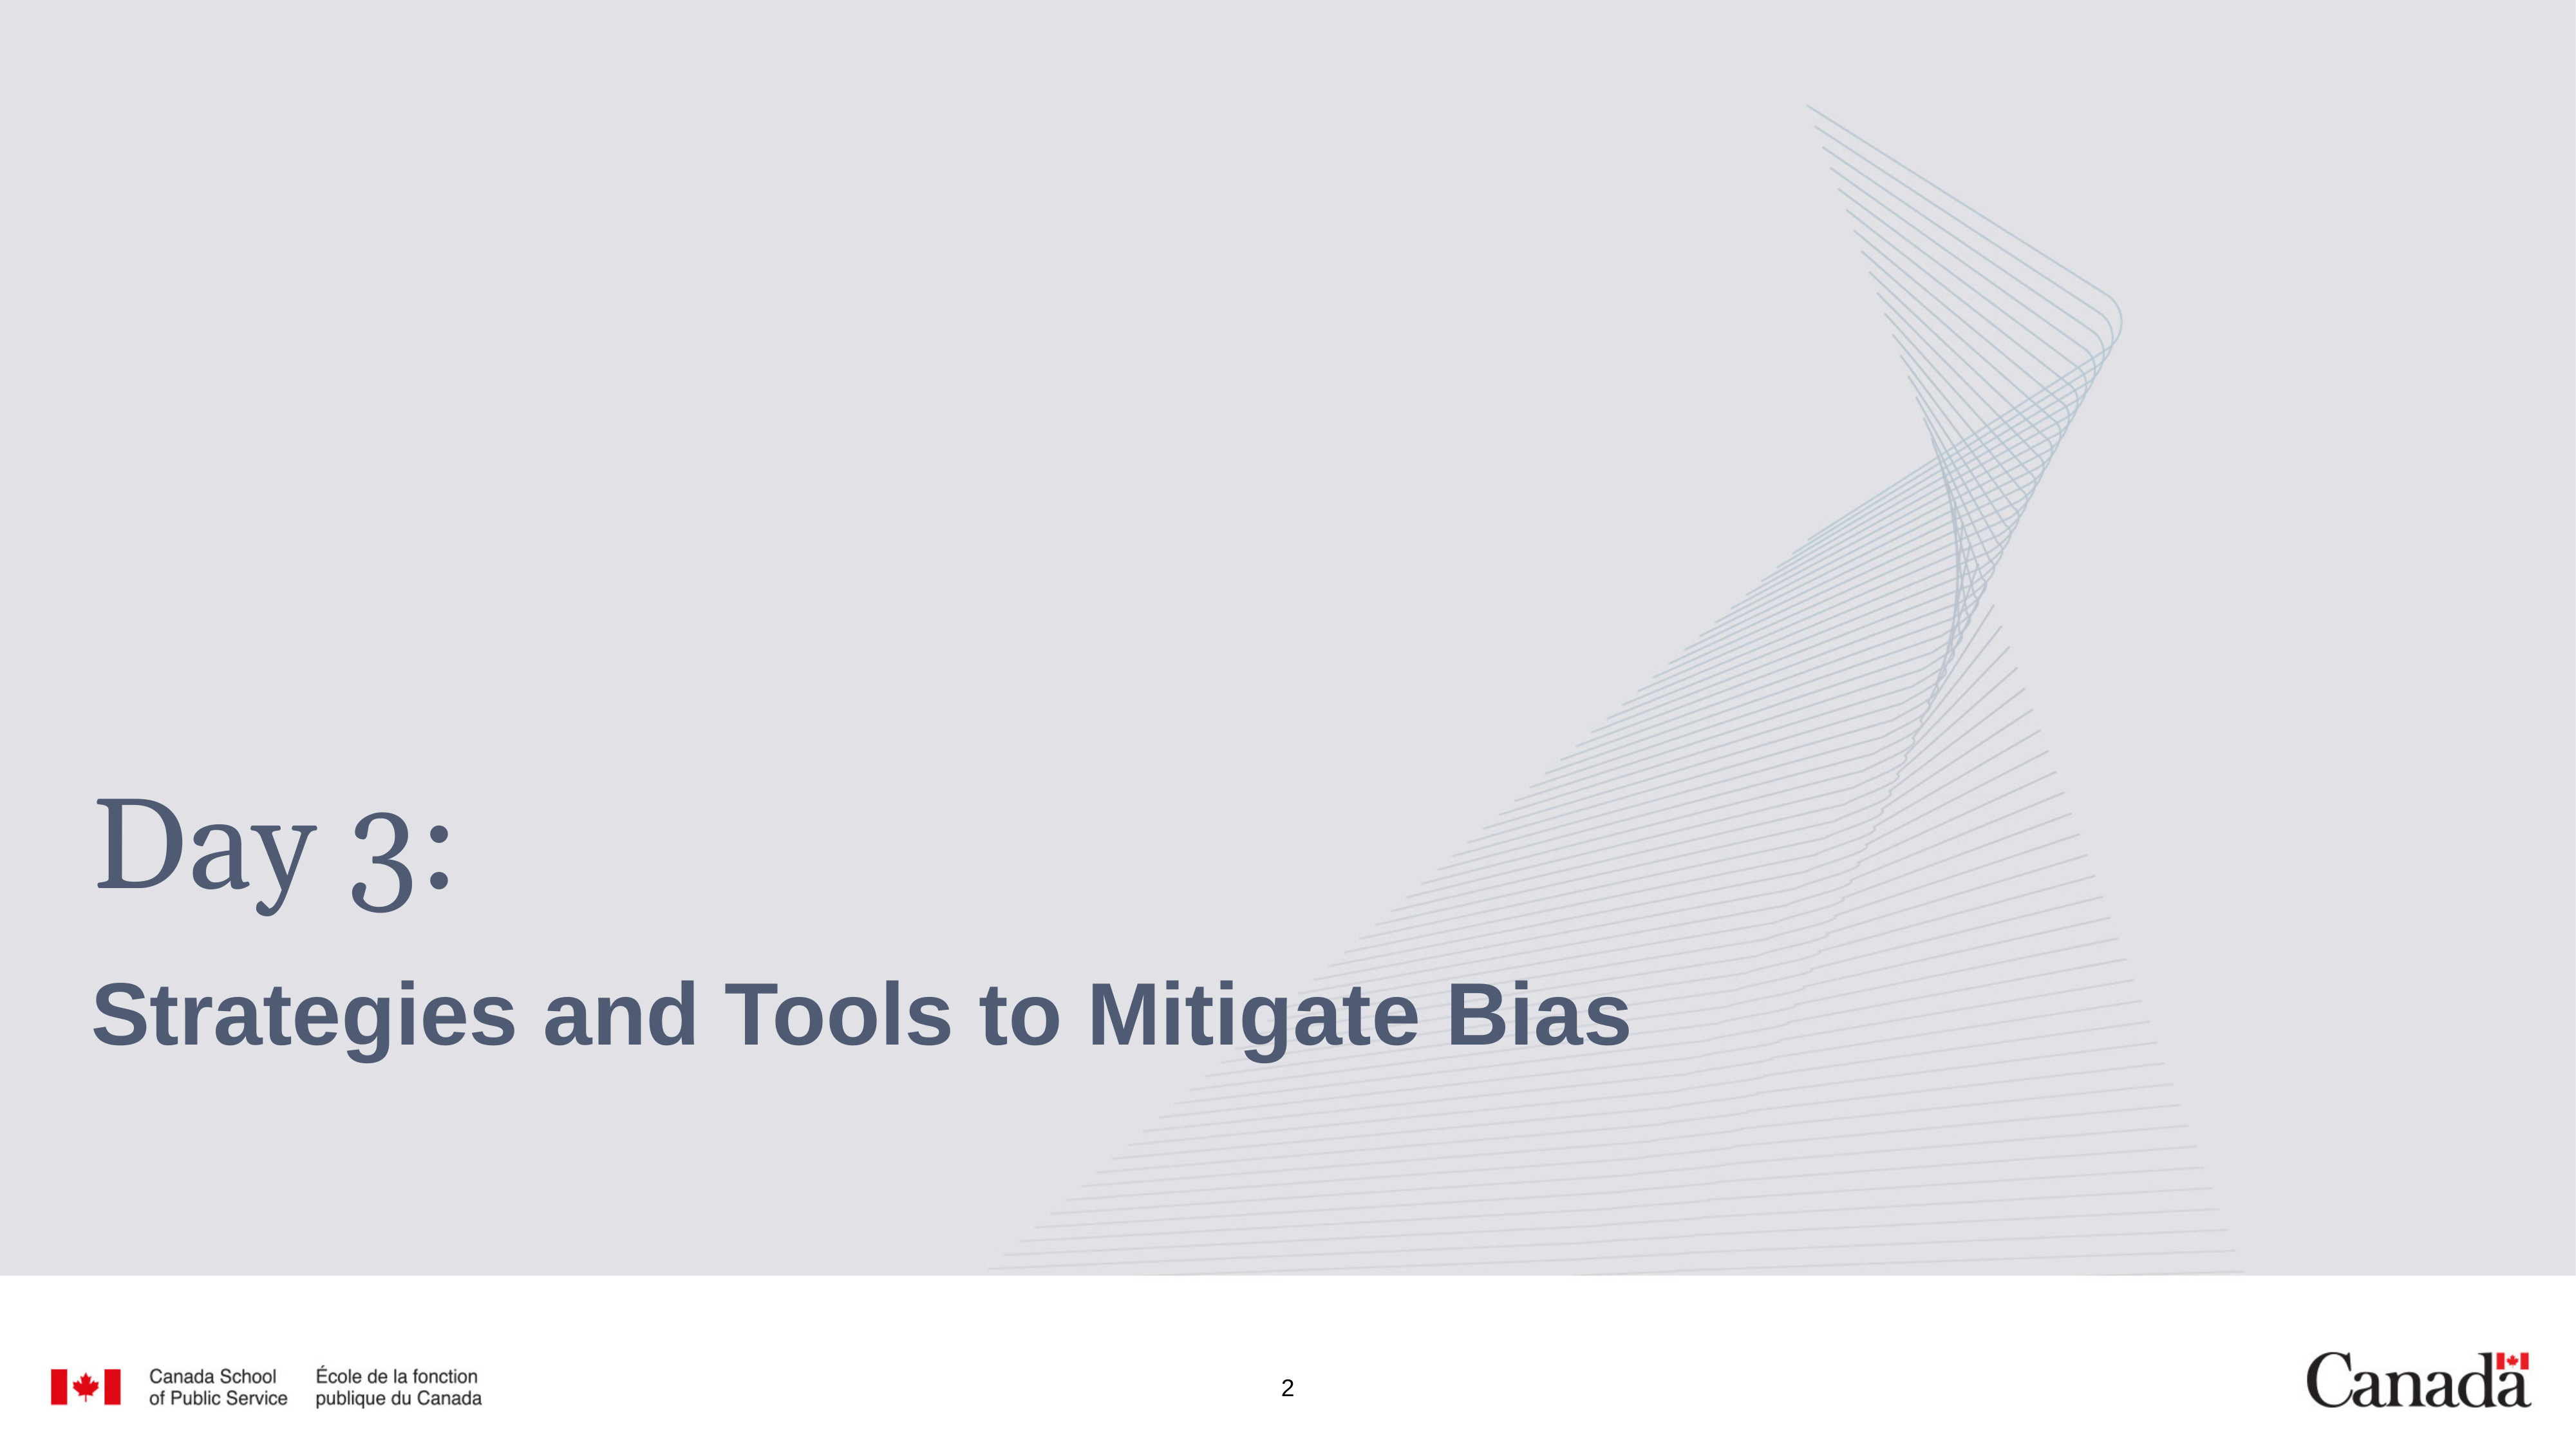

# Day 3:
Strategies and Tools to Mitigate Bias
2